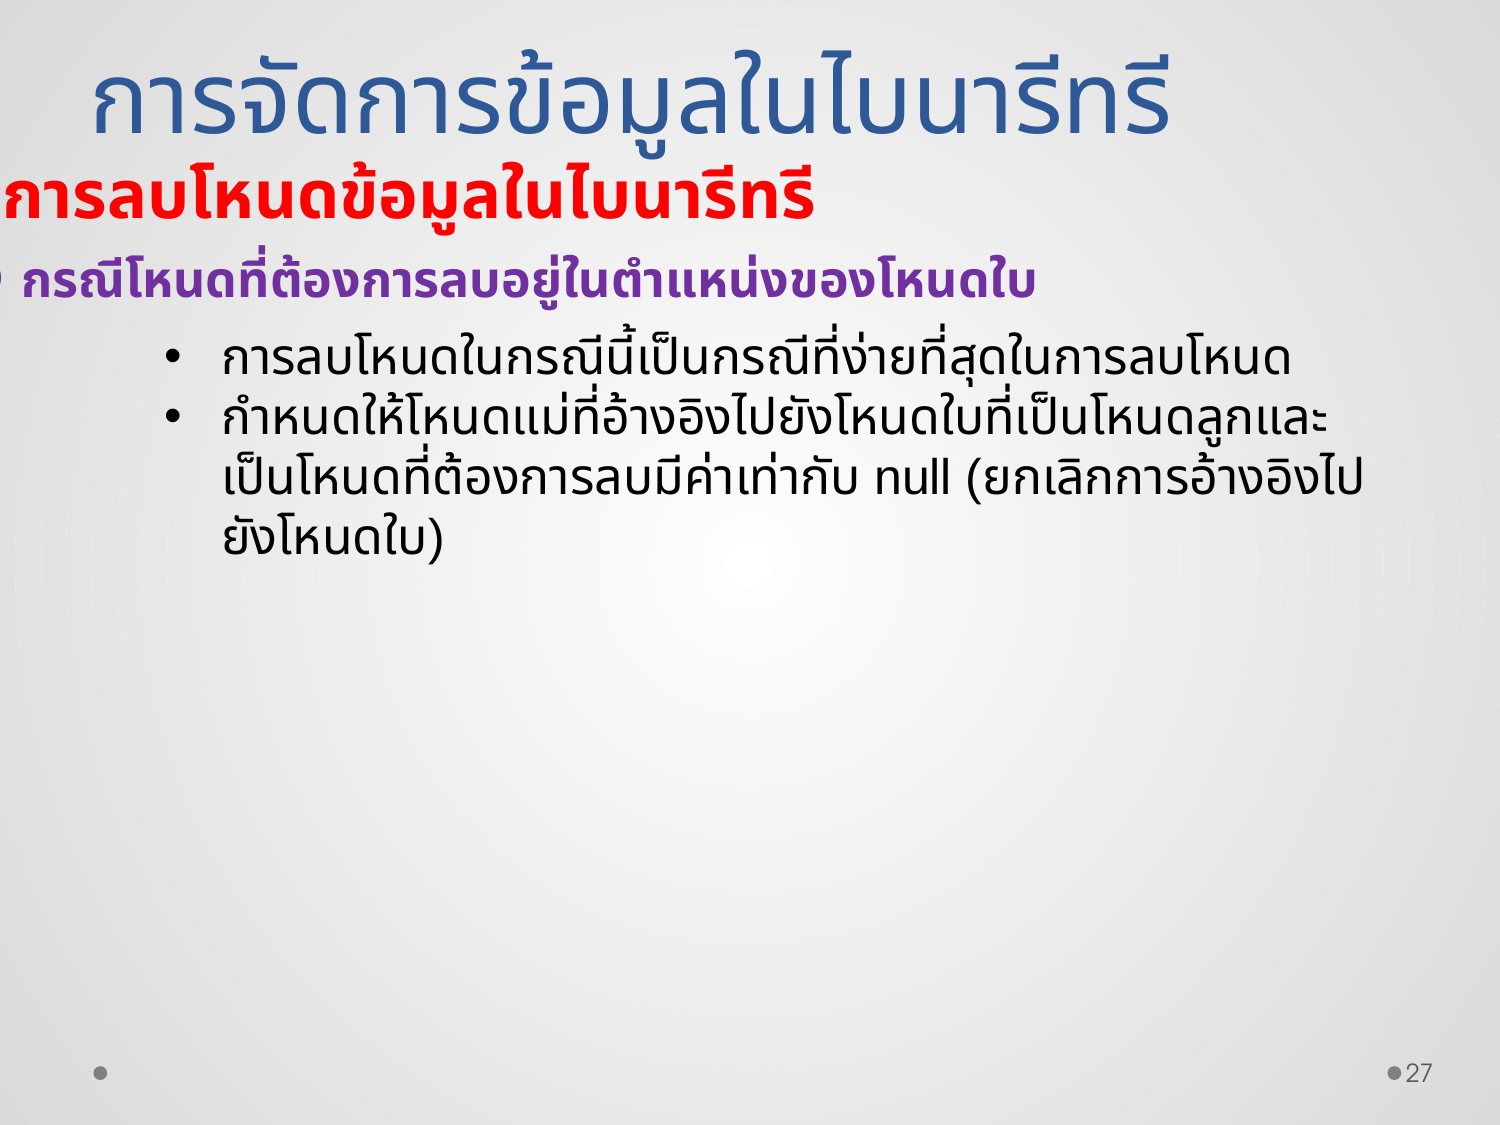

การจัดการข้อมูลในไบนารีทรี
การลบโหนดข้อมูลในไบนารีทรี
กรณีโหนดที่ต้องการลบอยู่ในตำแหน่งของโหนดใบ
การลบโหนดในกรณีนี้เป็นกรณีที่ง่ายที่สุดในการลบโหนด
กำหนดให้โหนดแม่ที่อ้างอิงไปยังโหนดใบที่เป็นโหนดลูกและเป็นโหนดที่ต้องการลบมีค่าเท่ากับ null (ยกเลิกการอ้างอิงไปยังโหนดใบ)
27